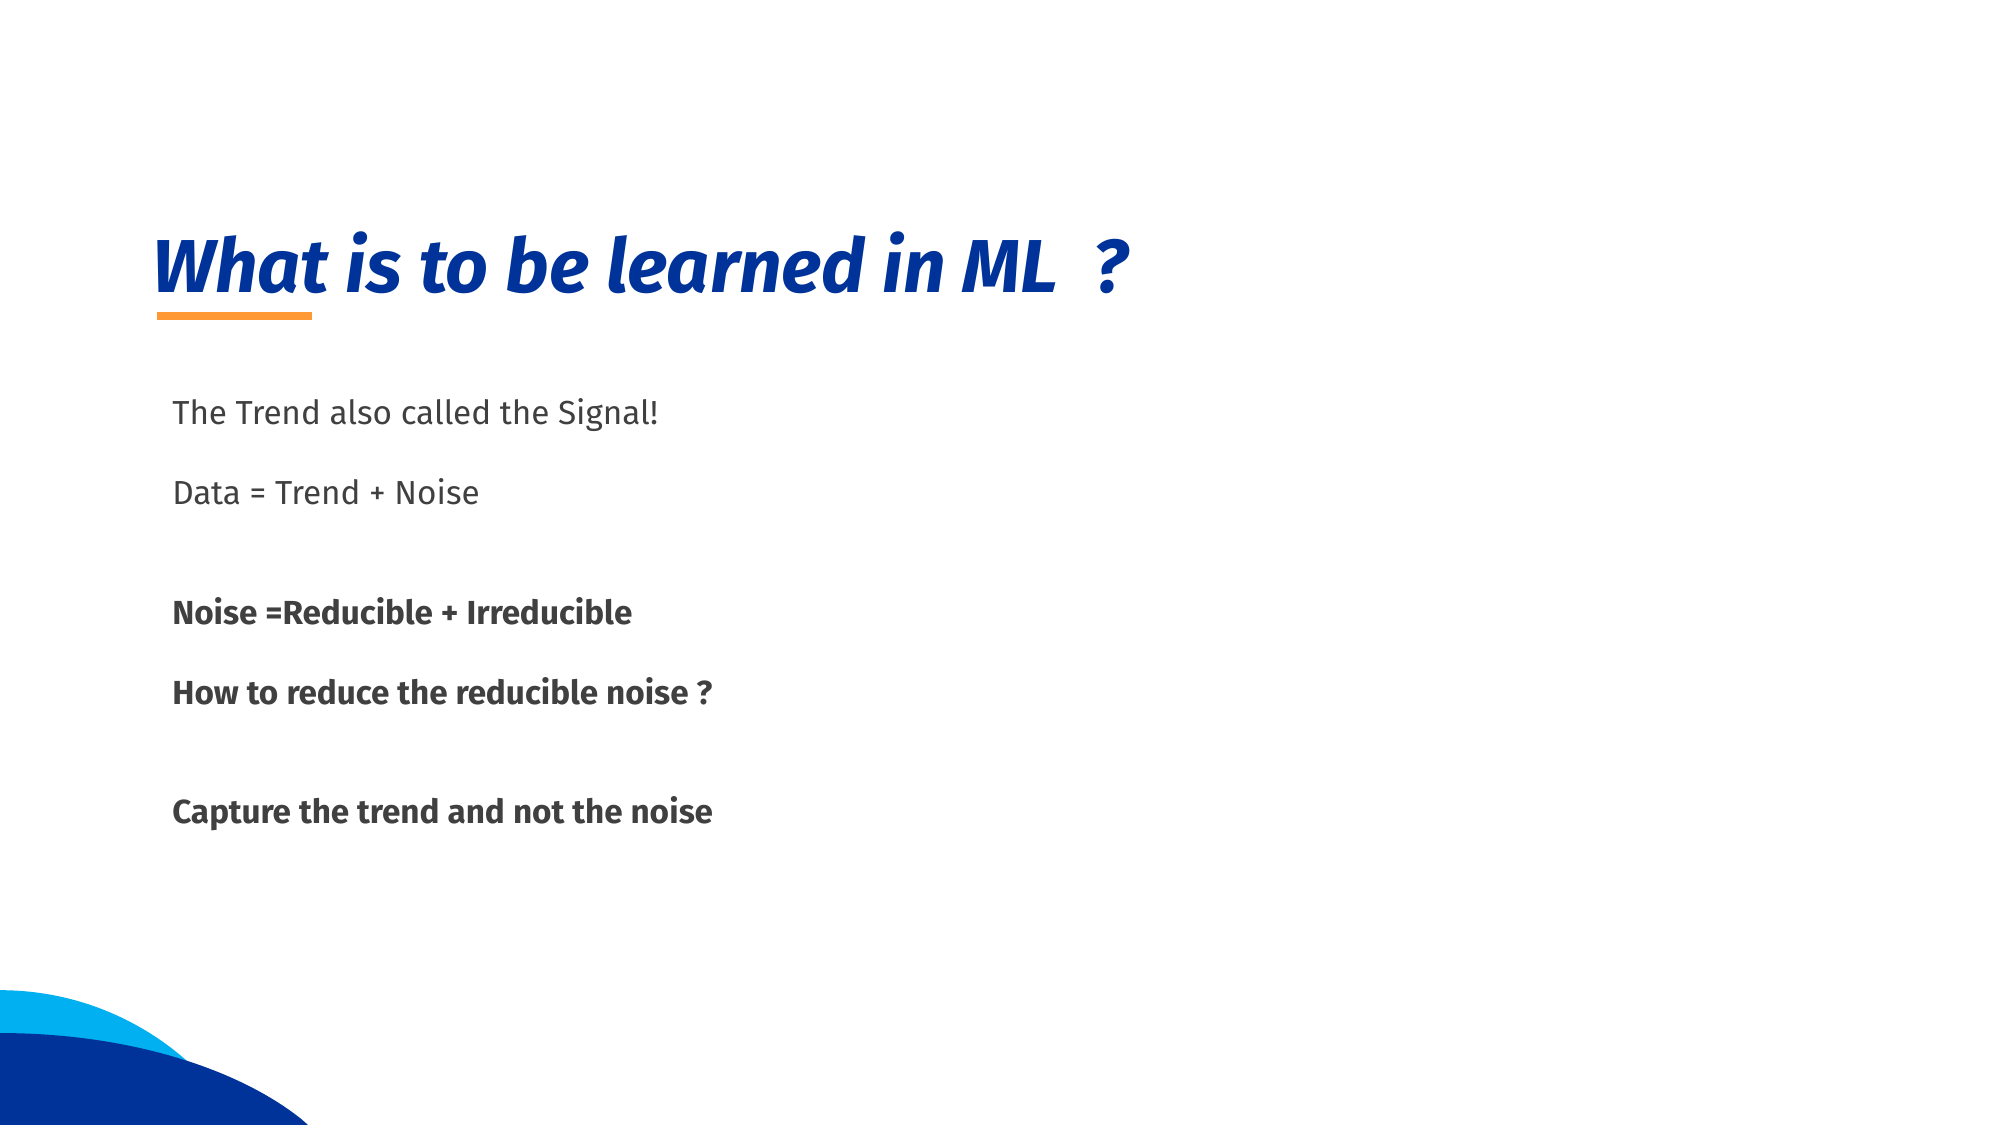

What is to be learned in ML  ?
The Trend also called the Signal!

Data = Trend + Noise

Noise =Reducible + Irreducible

How to reduce the reducible noise ?

Capture the trend and not the noise